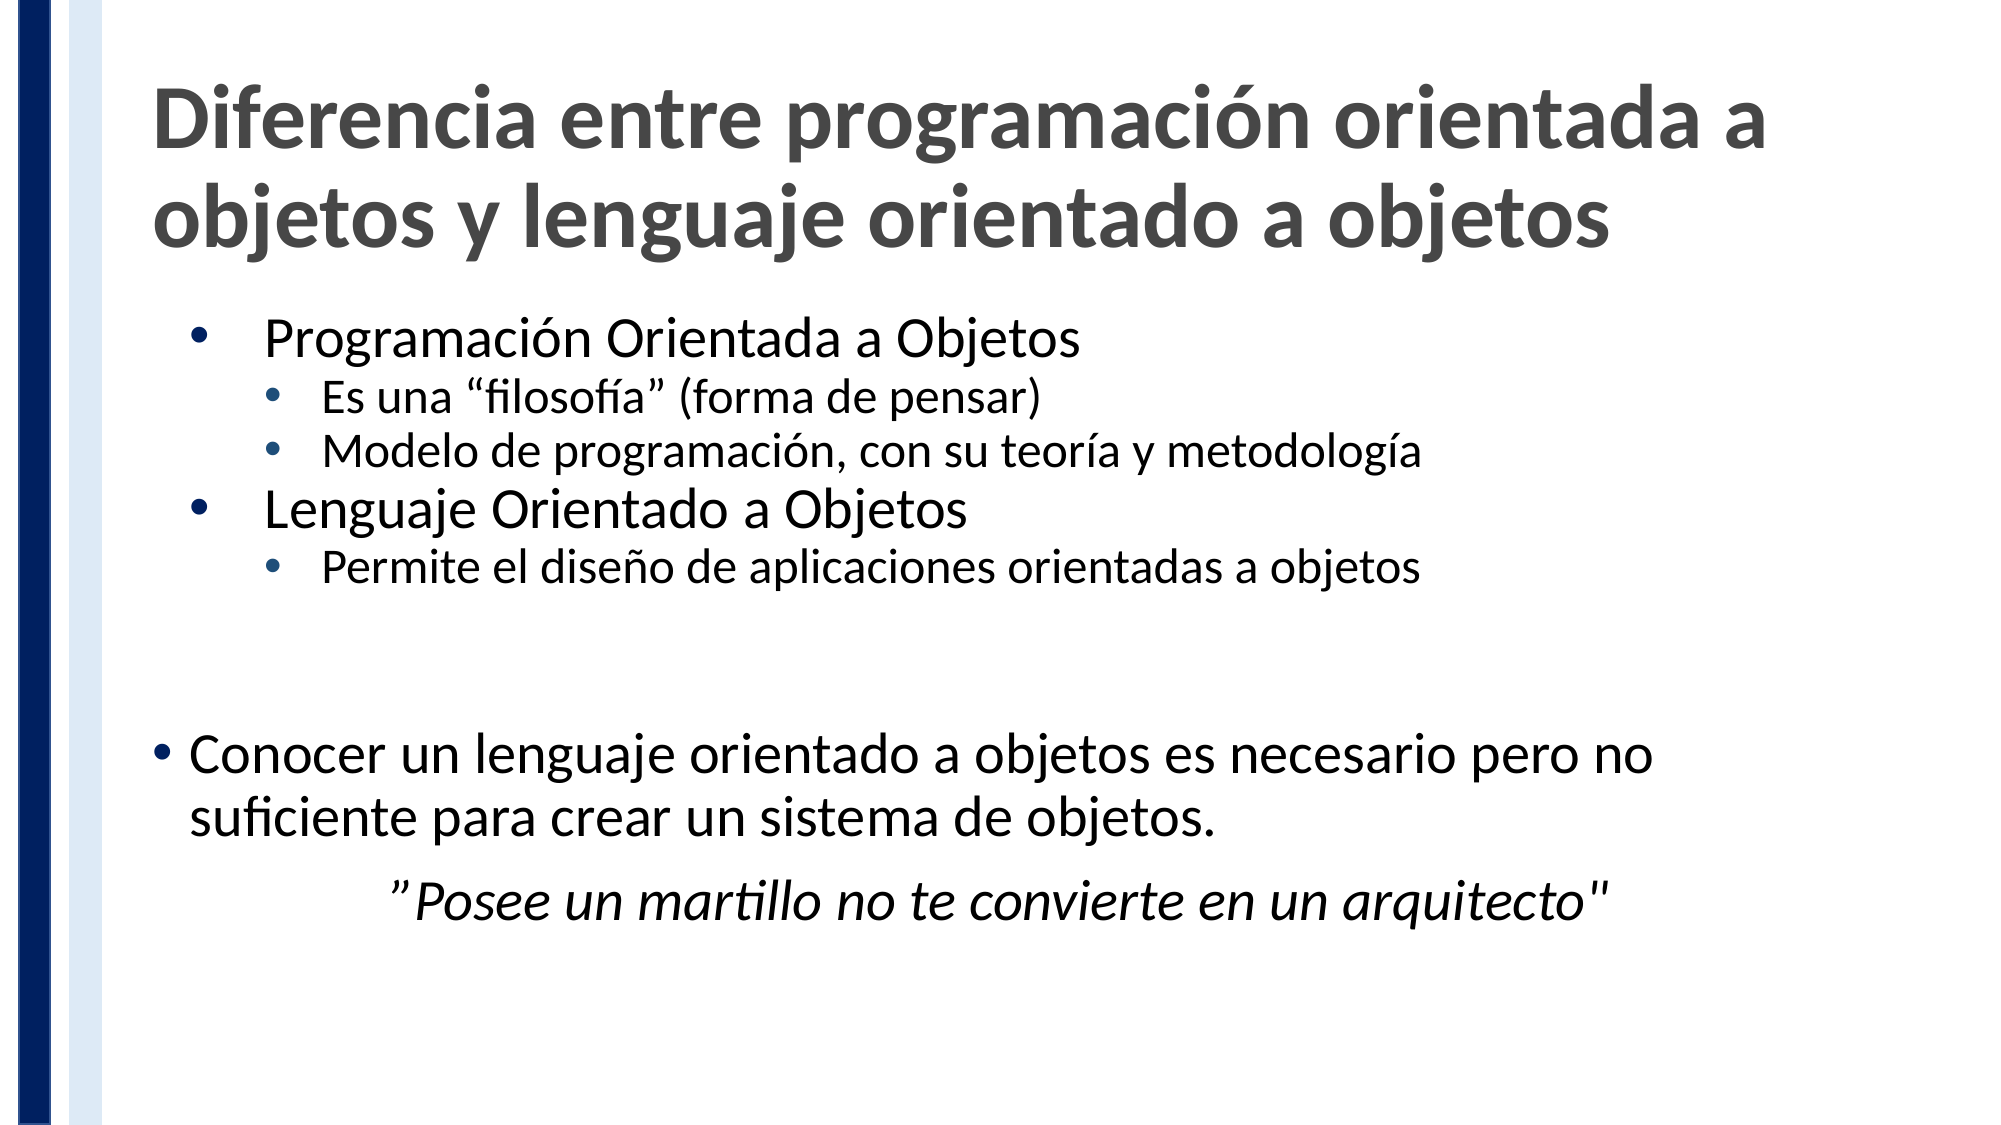

# Diferencia entre programación orientada a objetos y lenguaje orientado a objetos
Programación Orientada a Objetos
Es una “filosofía” (forma de pensar)
Modelo de programación, con su teoría y metodología
Lenguaje Orientado a Objetos
Permite el diseño de aplicaciones orientadas a objetos

Conocer un lenguaje orientado a objetos es necesario pero no suficiente para crear un sistema de objetos.
”Posee un martillo no te convierte en un arquitecto"